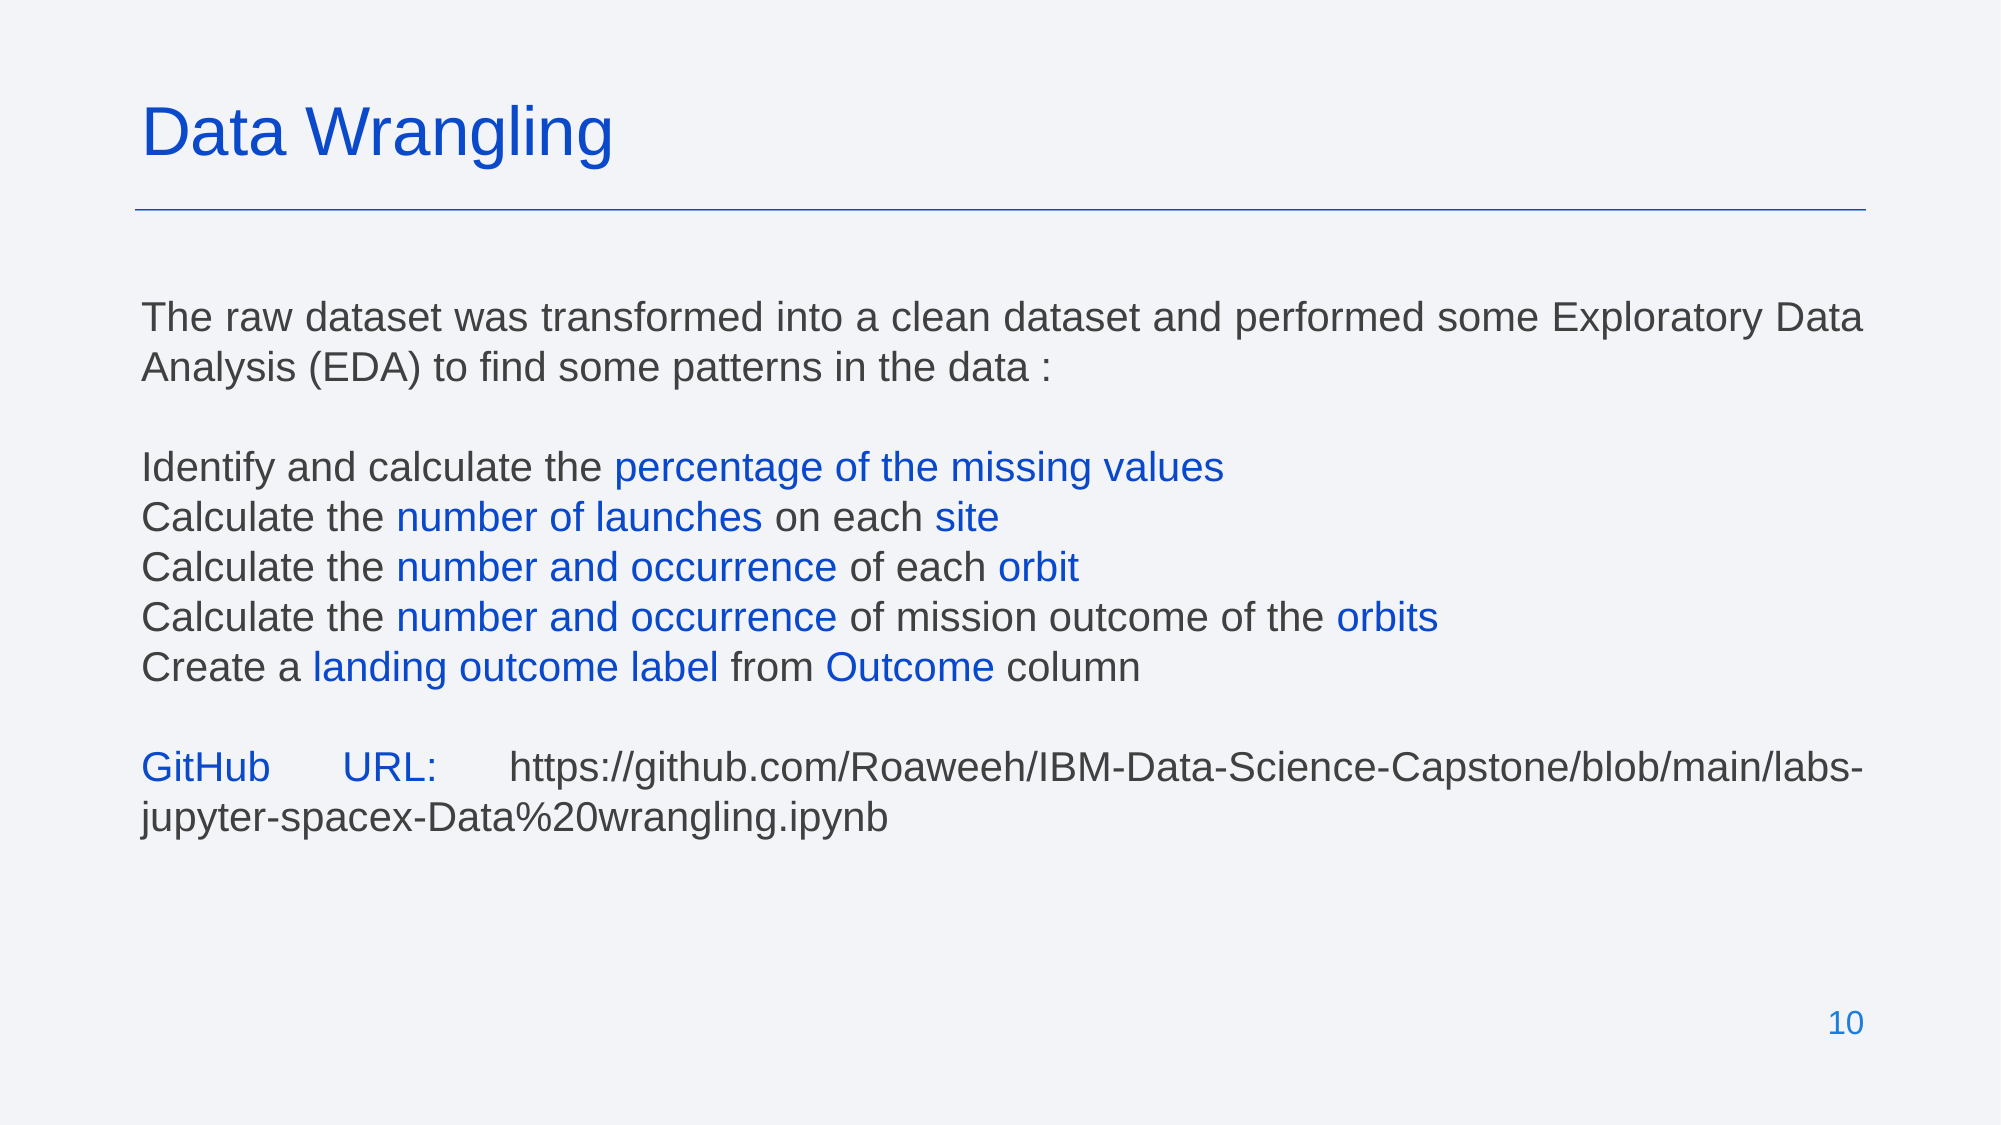

Data Wrangling
The raw dataset was transformed into a clean dataset and performed some Exploratory Data Analysis (EDA) to find some patterns in the data :

Identify and calculate the percentage of the missing values
Calculate the number of launches on each site
Calculate the number and occurrence of each orbit
Calculate the number and occurrence of mission outcome of the orbits
Create a landing outcome label from Outcome column

GitHub URL: https://github.com/Roaweeh/IBM-Data-Science-Capstone/blob/main/labs-jupyter-spacex-Data%20wrangling.ipynb

10